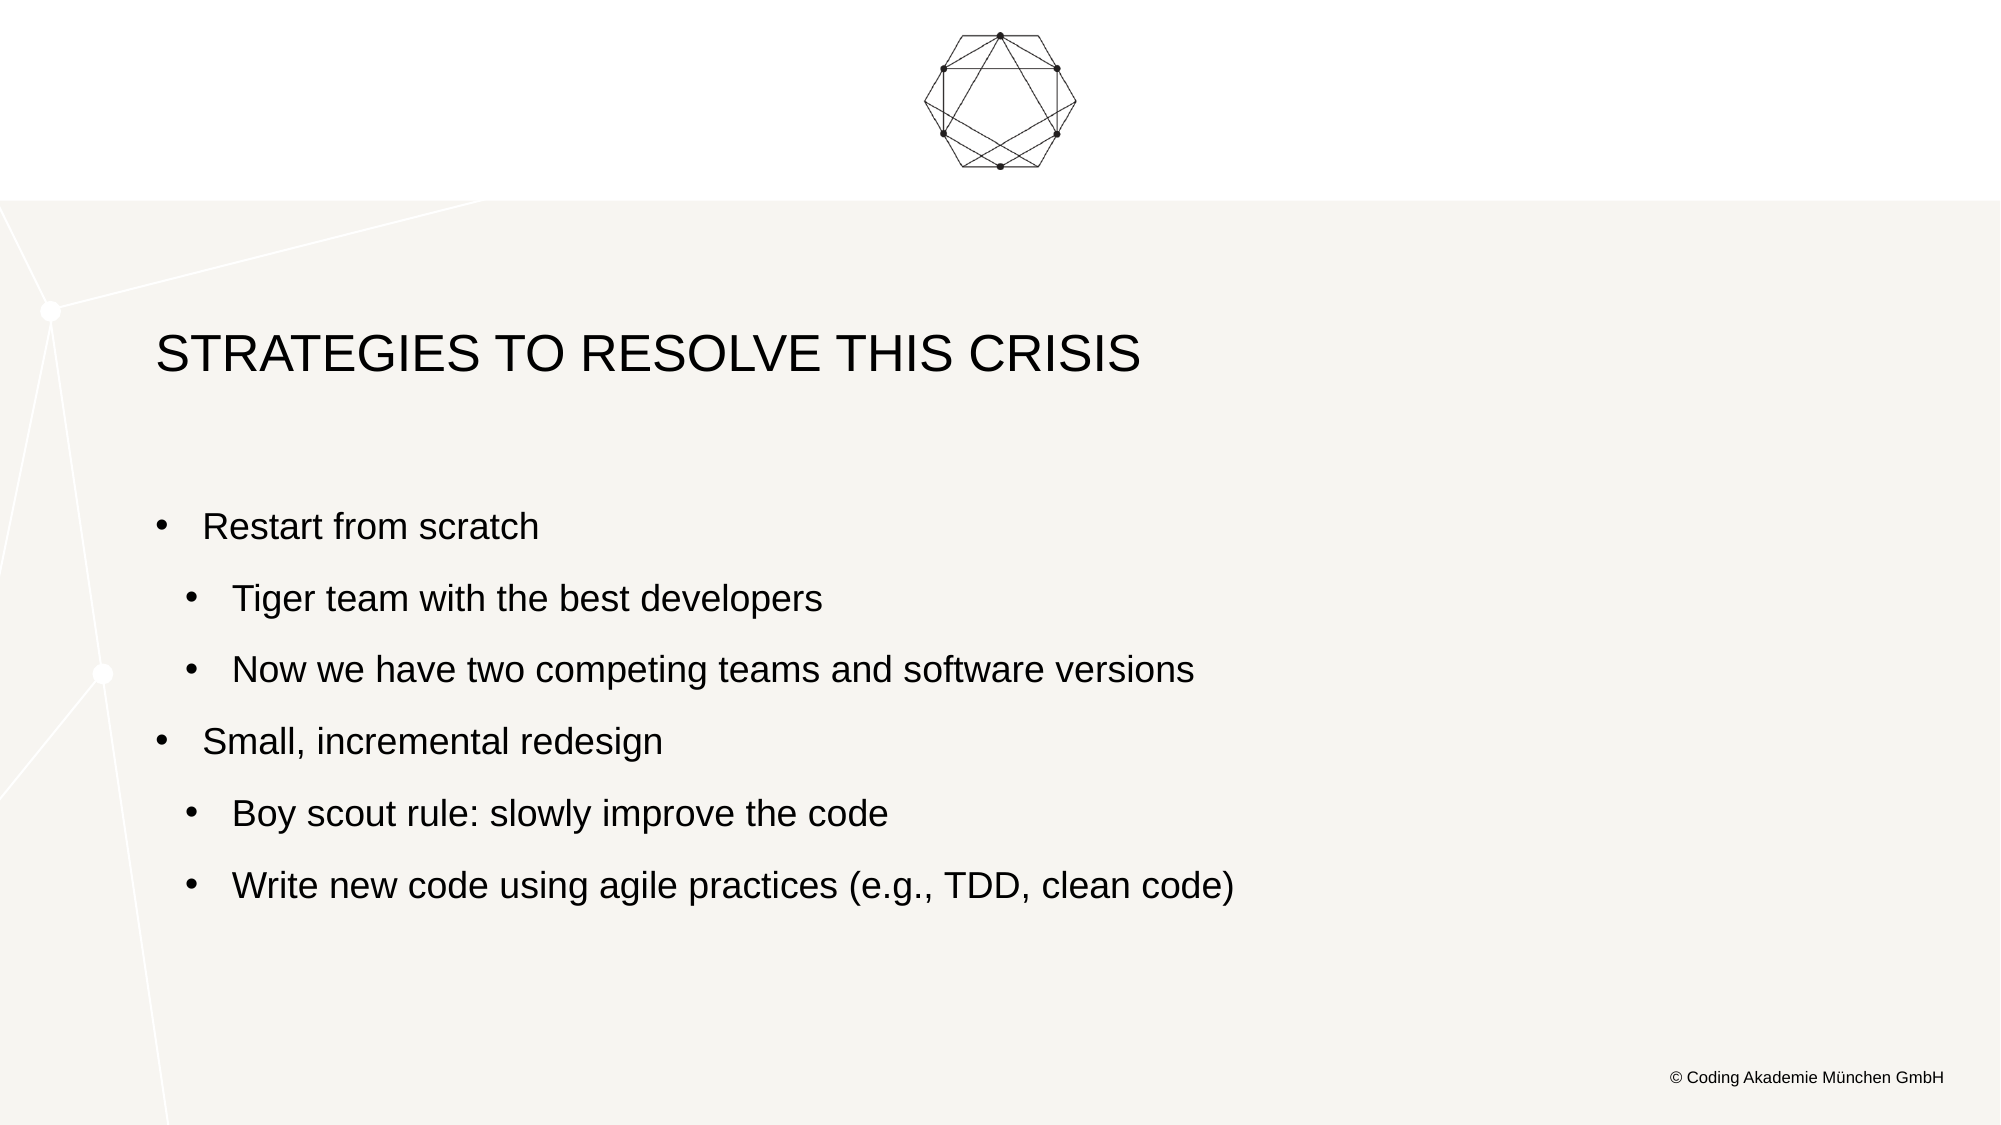

# Strategies to Resolve this Crisis
Restart from scratch
Tiger team with the best developers
Now we have two competing teams and software versions
Small, incremental redesign
Boy scout rule: slowly improve the code
Write new code using agile practices (e.g., TDD, clean code)
© Coding Akademie München GmbH